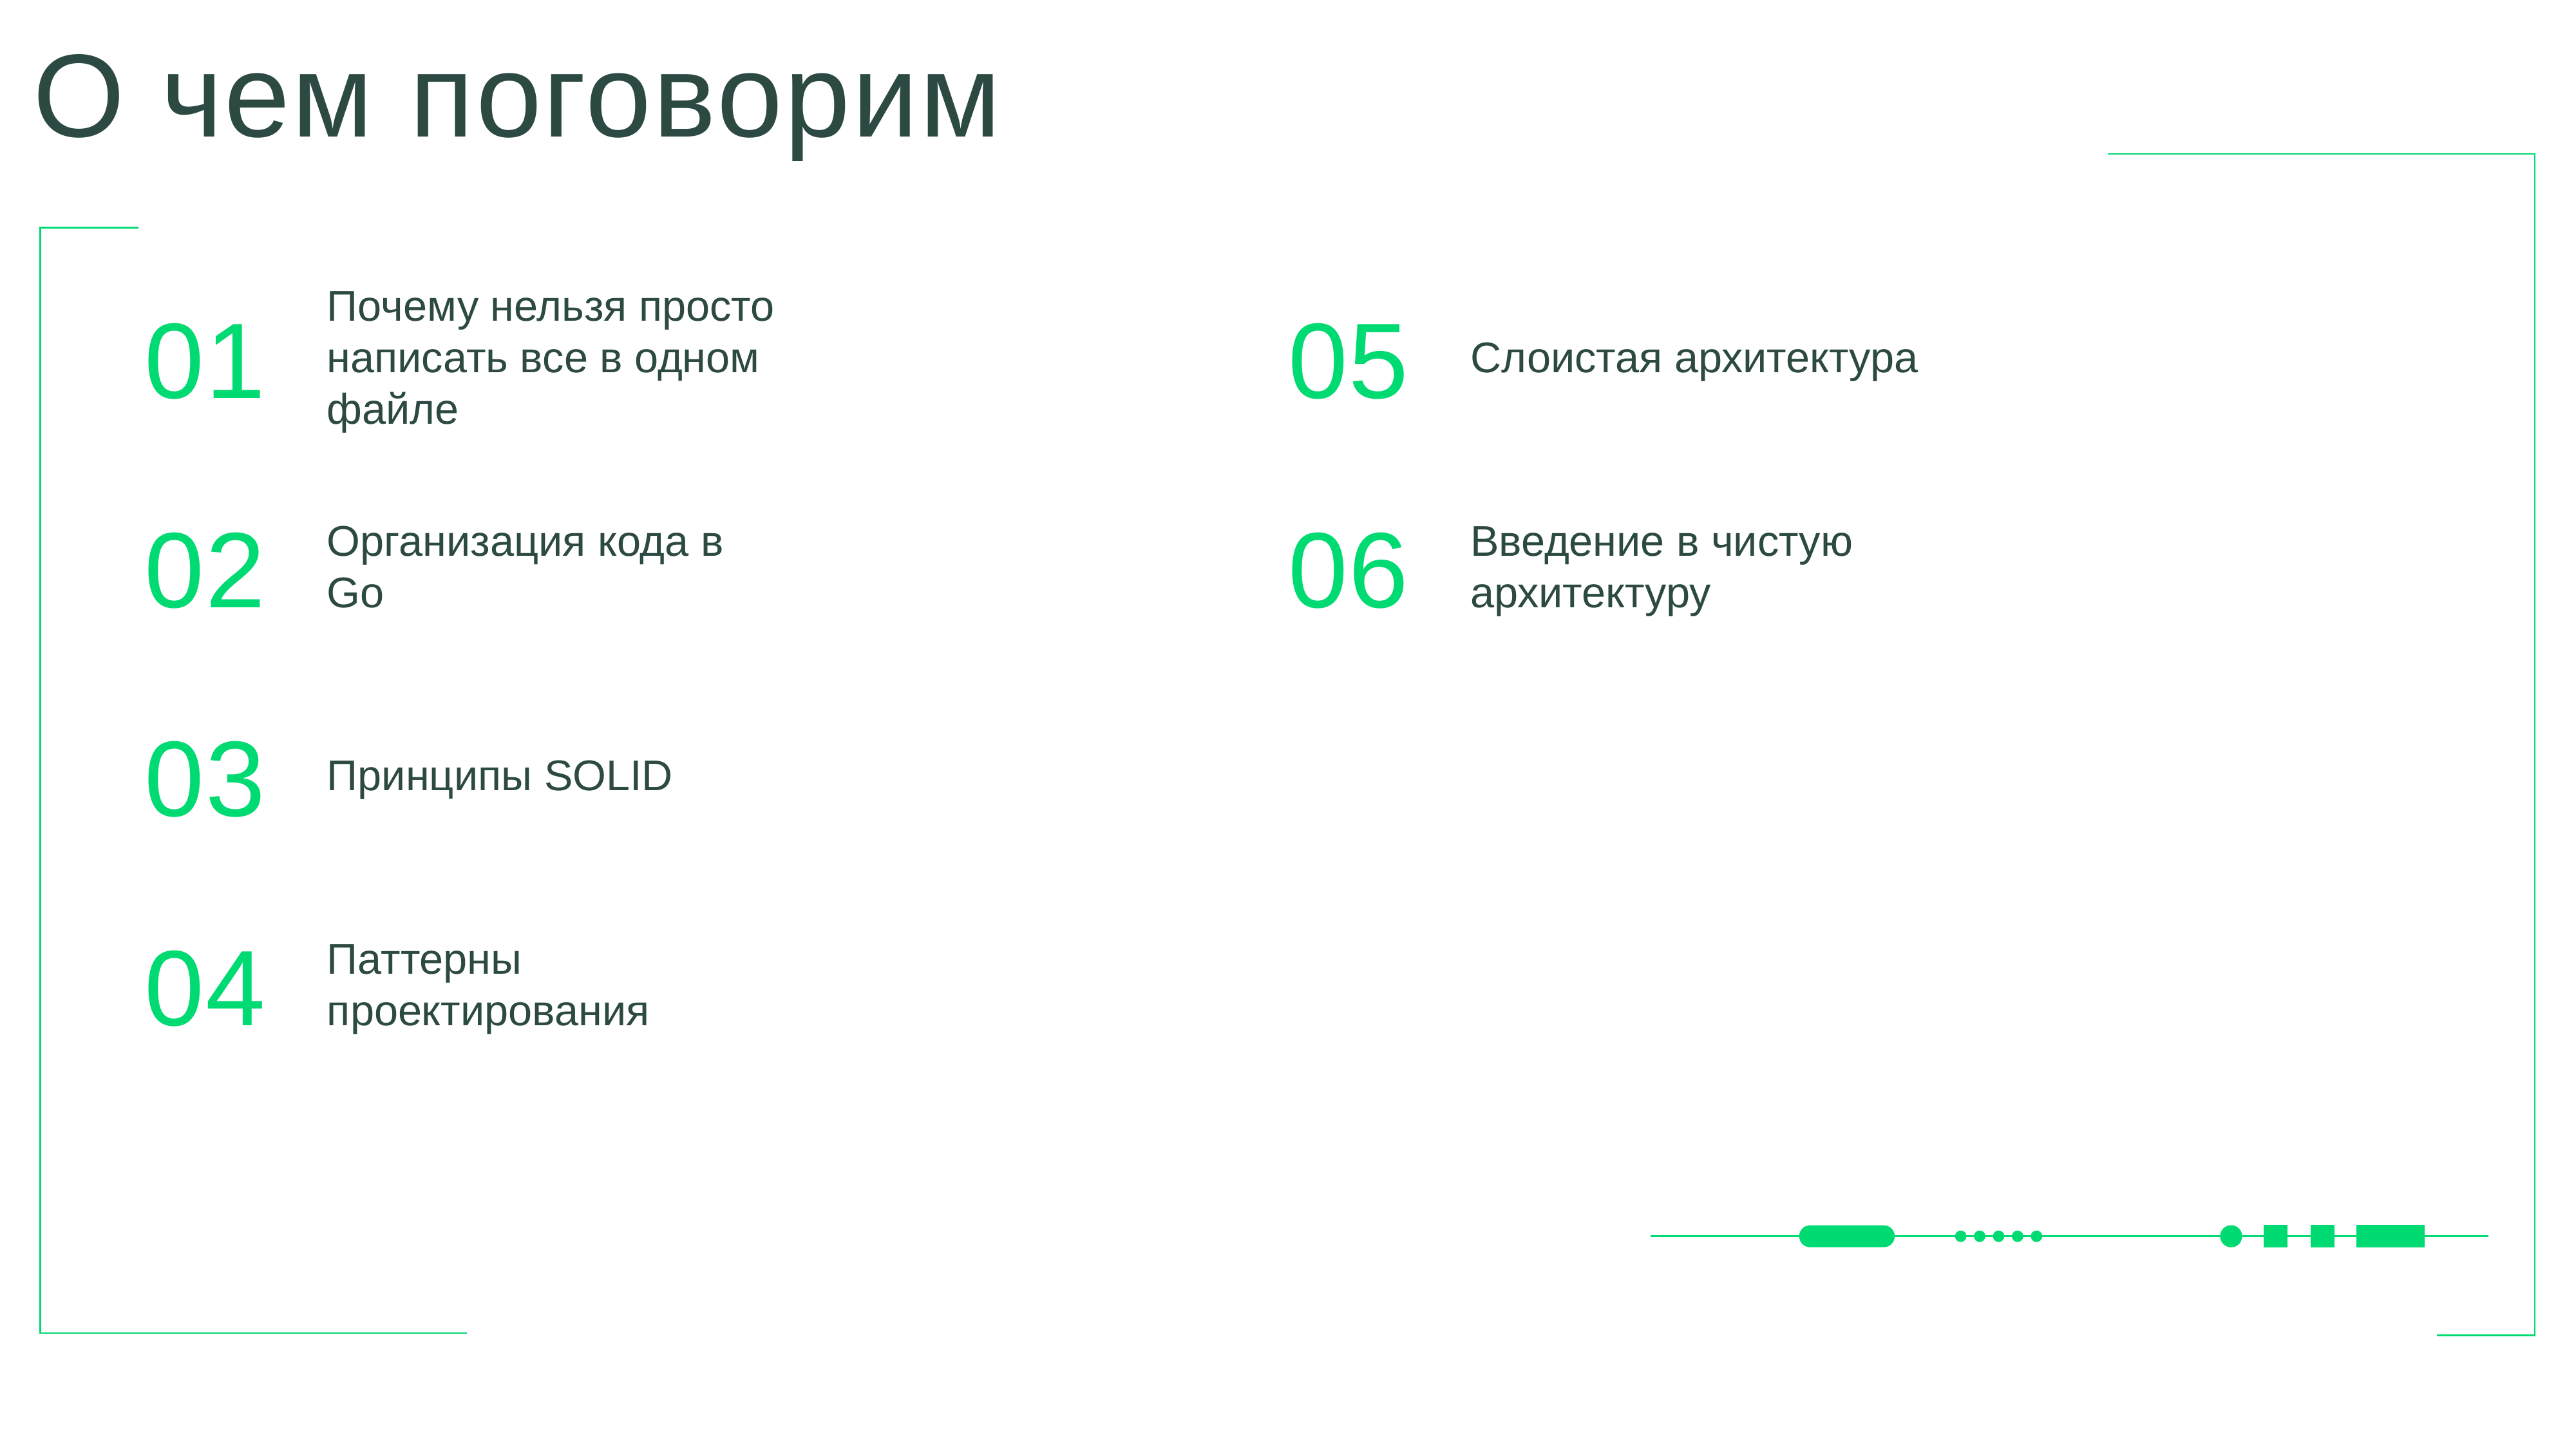

# О чем поговорим
Почему нельзя просто написать все в одном файле
01
05
Слоистая архитектура
02
06
Организация кода в Go
Введение в чистую архитектуру

03

Принципы SOLID

04

Паттерны проектирования